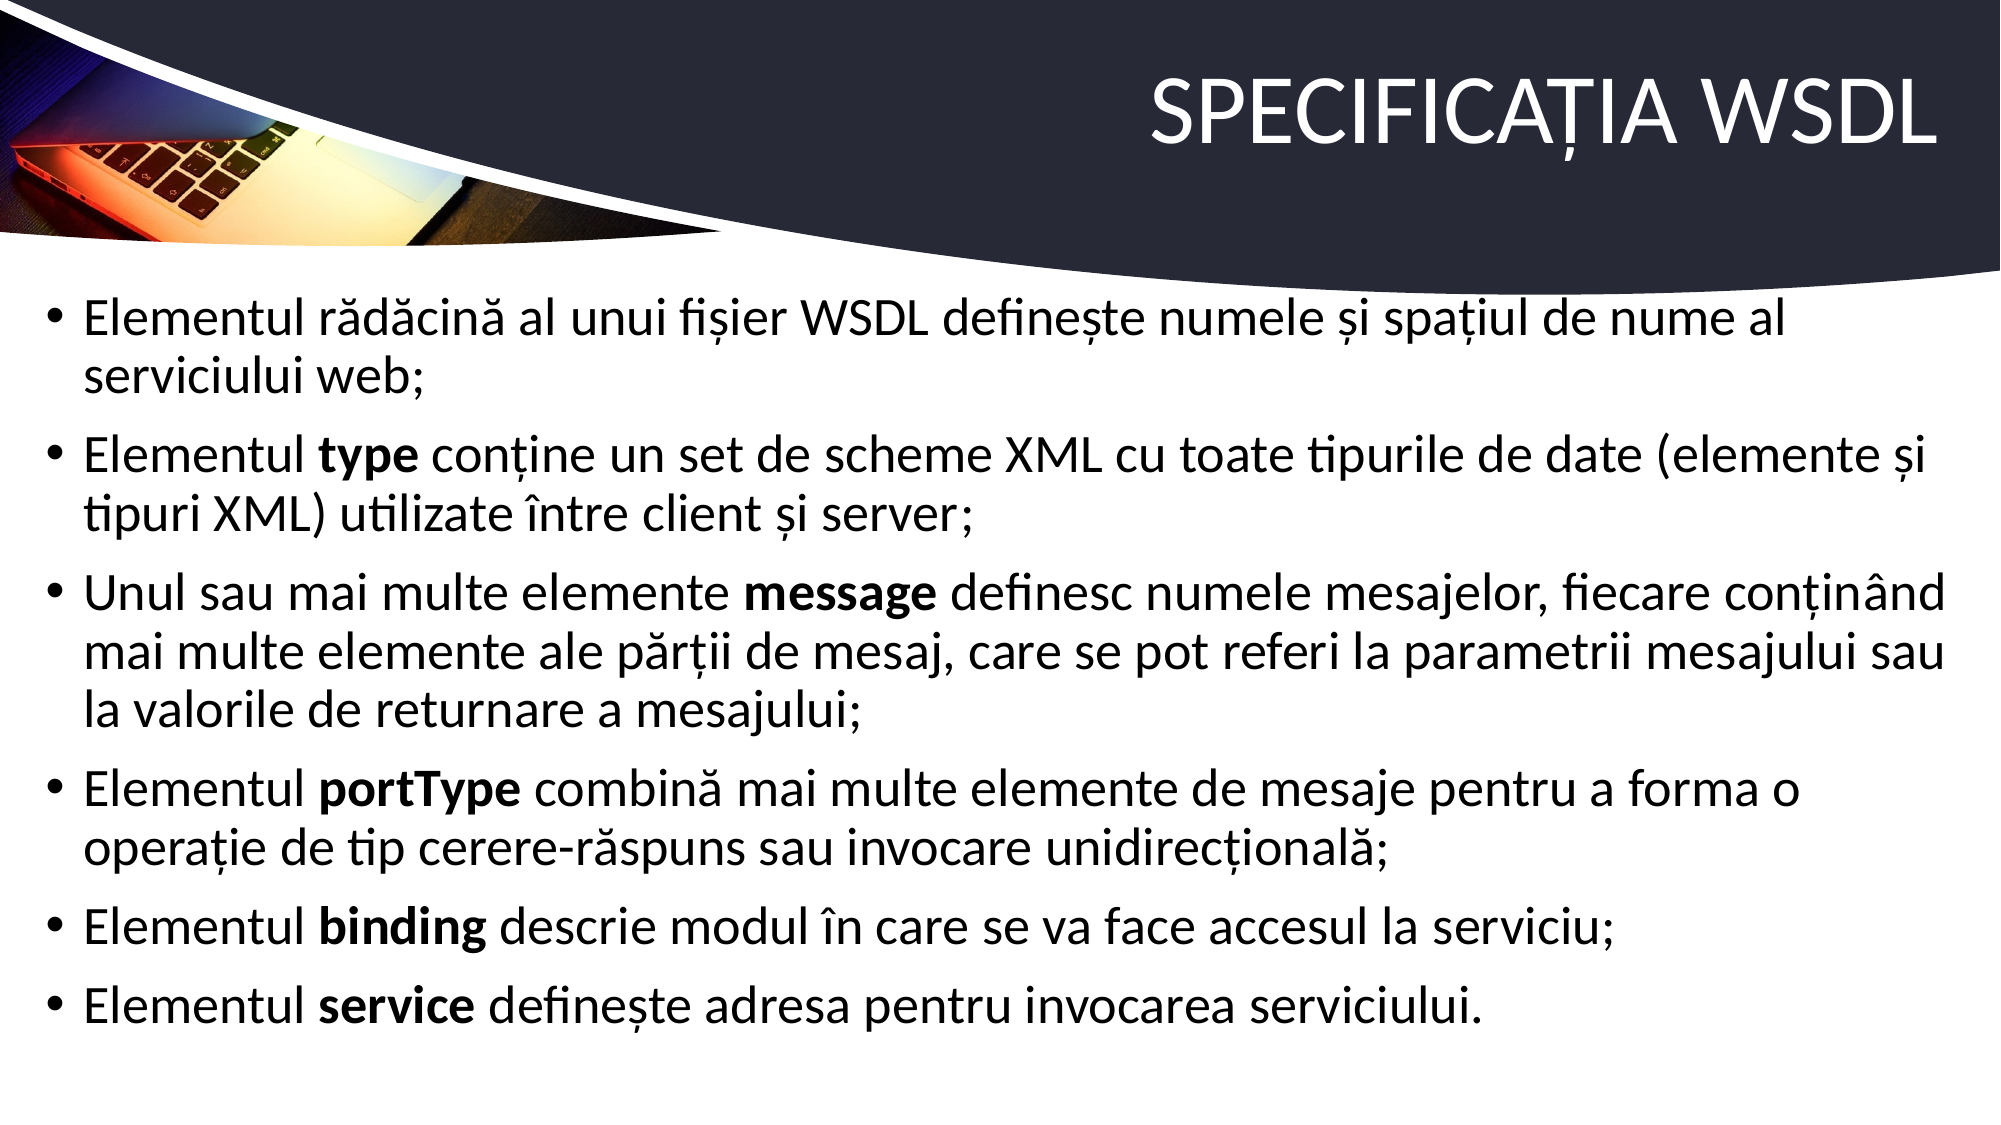

# Specificația WSDL
Elementul rădăcină al unui fișier WSDL definește numele și spațiul de nume al serviciului web;
Elementul type conține un set de scheme XML cu toate tipurile de date (elemente și tipuri XML) utilizate între client și server;
Unul sau mai multe elemente message definesc numele mesajelor, fiecare conținând mai multe elemente ale părții de mesaj, care se pot referi la parametrii mesajului sau la valorile de returnare a mesajului;
Elementul portType combină mai multe elemente de mesaje pentru a forma o operație de tip cerere-răspuns sau invocare unidirecțională;
Elementul binding descrie modul în care se va face accesul la serviciu;
Elementul service definește adresa pentru invocarea serviciului.